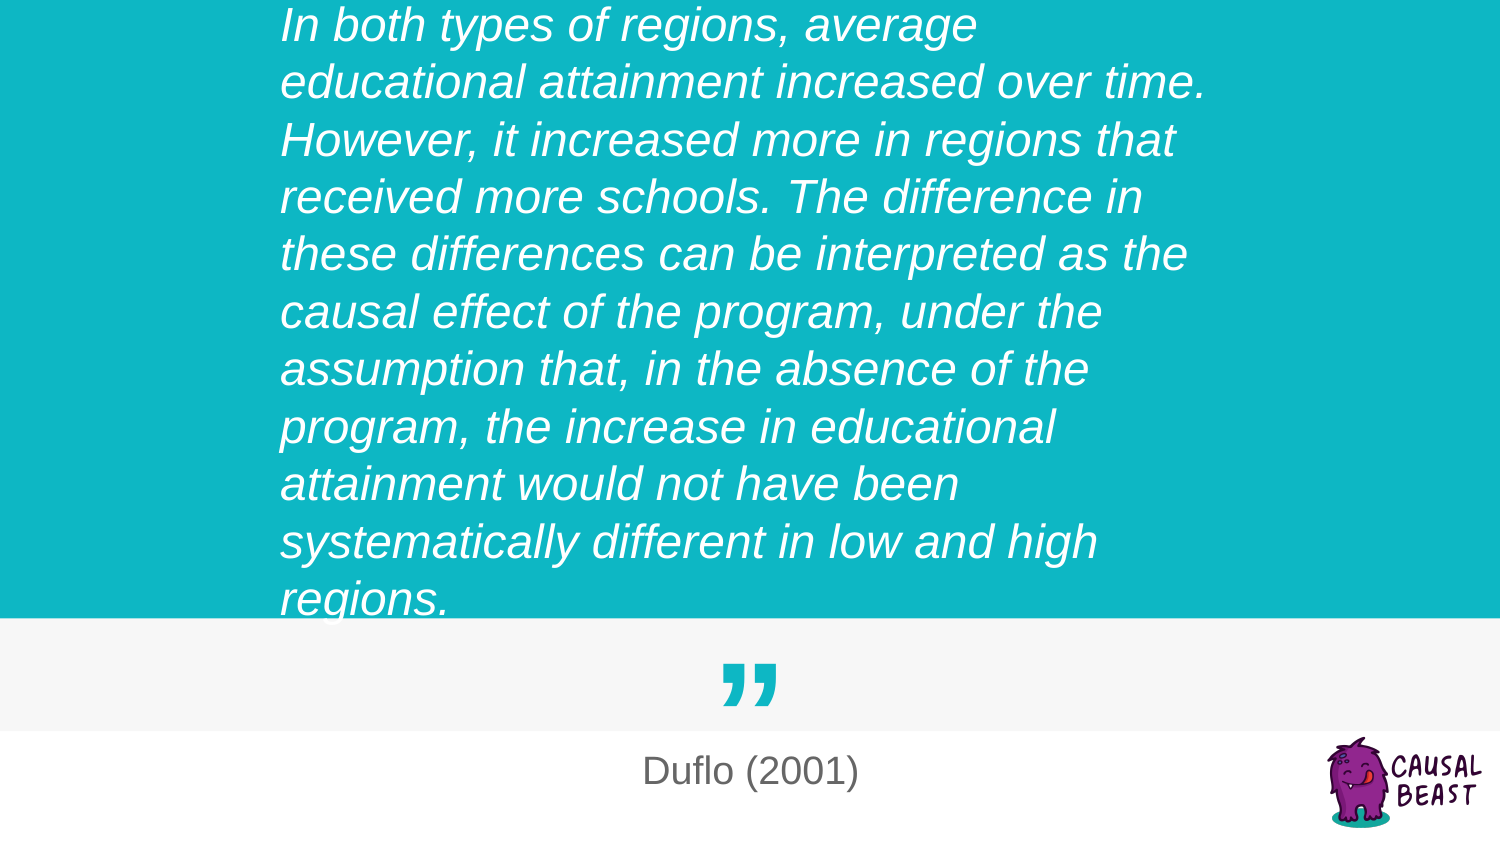

In both types of regions, average educational attainment increased over time. However, it increased more in regions that received more schools. The difference in these differences can be interpreted as the causal effect of the program, under the assumption that, in the absence of the program, the increase in educational attainment would not have been systematically different in low and high regions.
138
Duflo (2001)